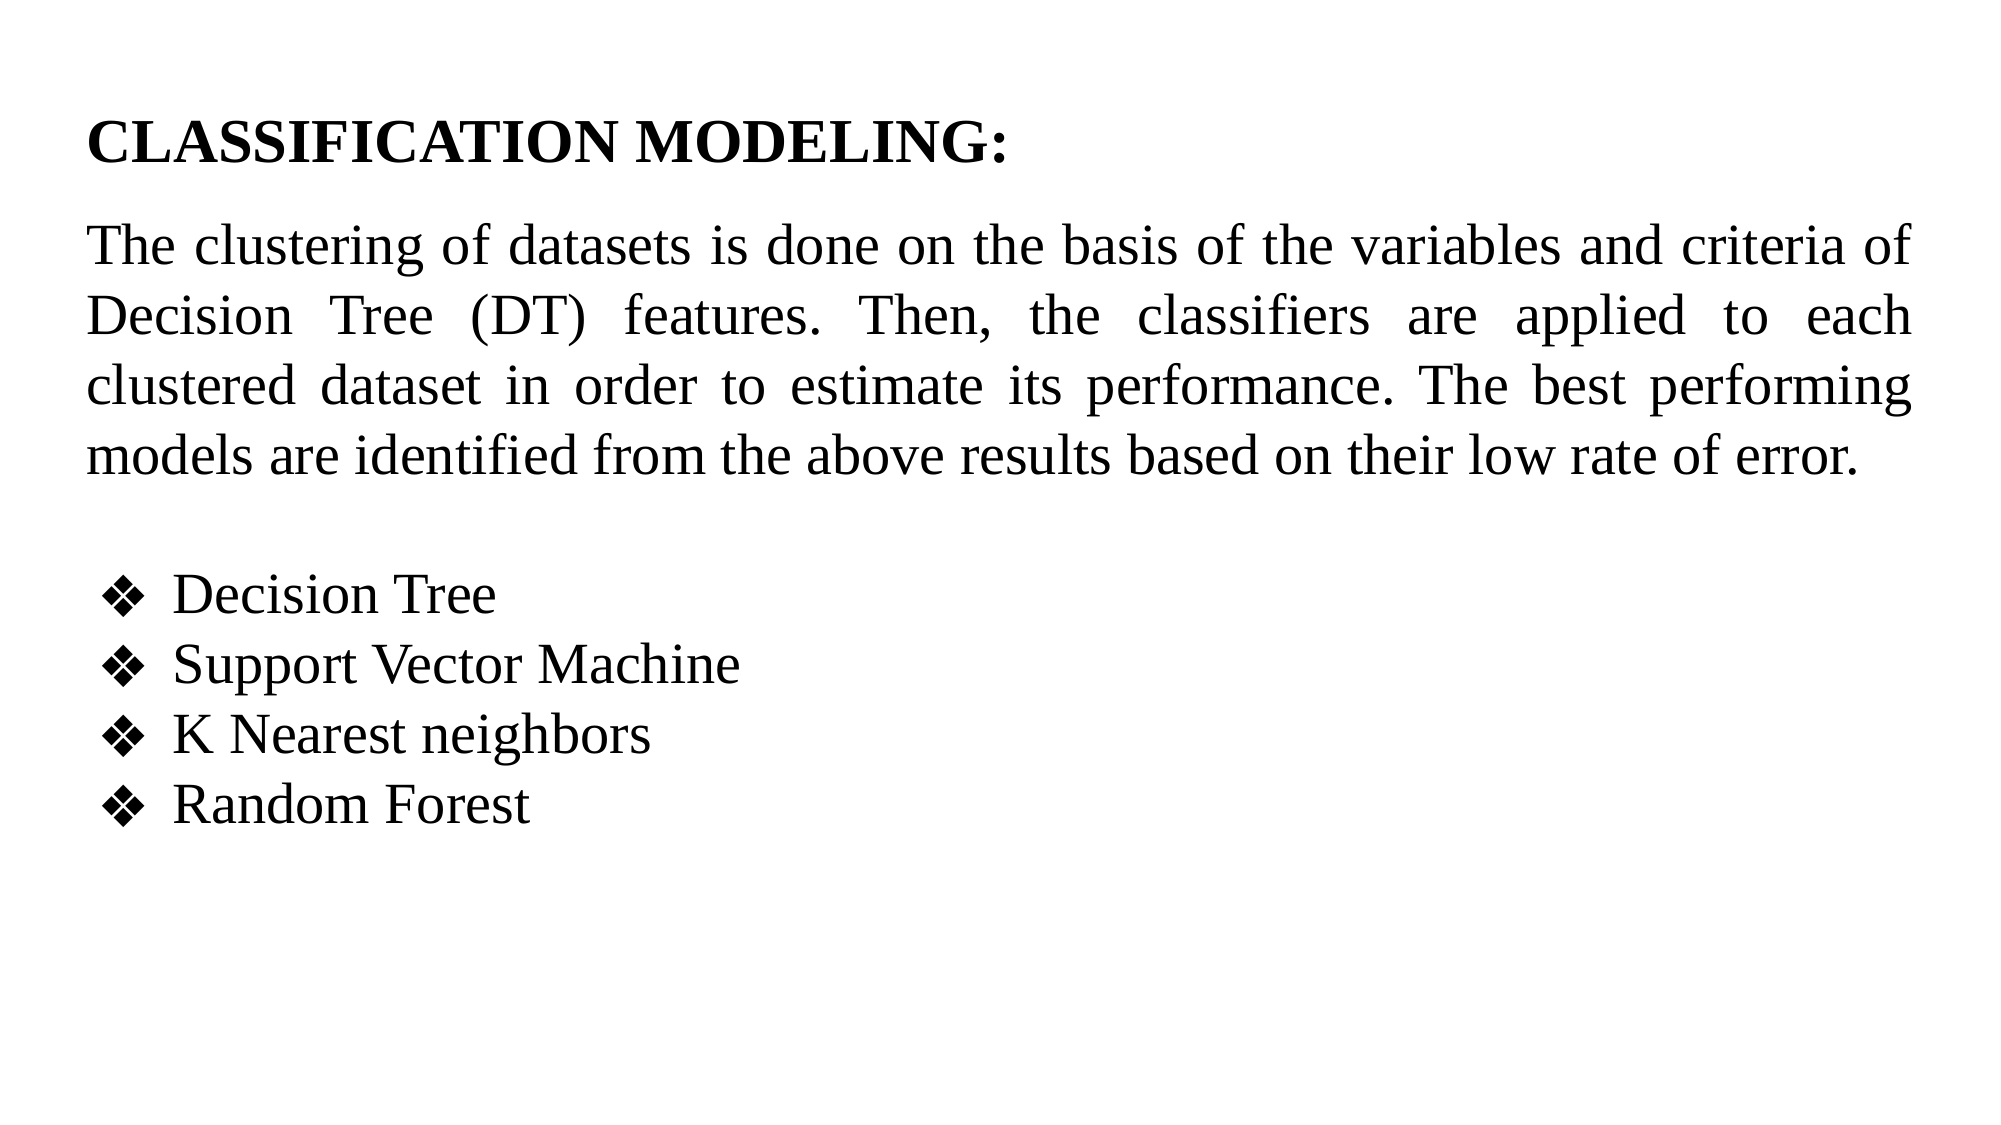

CLASSIFICATION MODELING:
The clustering of datasets is done on the basis of the variables and criteria of Decision Tree (DT) features. Then, the classifiers are applied to each clustered dataset in order to estimate its performance. The best performing models are identified from the above results based on their low rate of error.

Decision Tree
Support Vector Machine
K Nearest neighbors
Random Forest